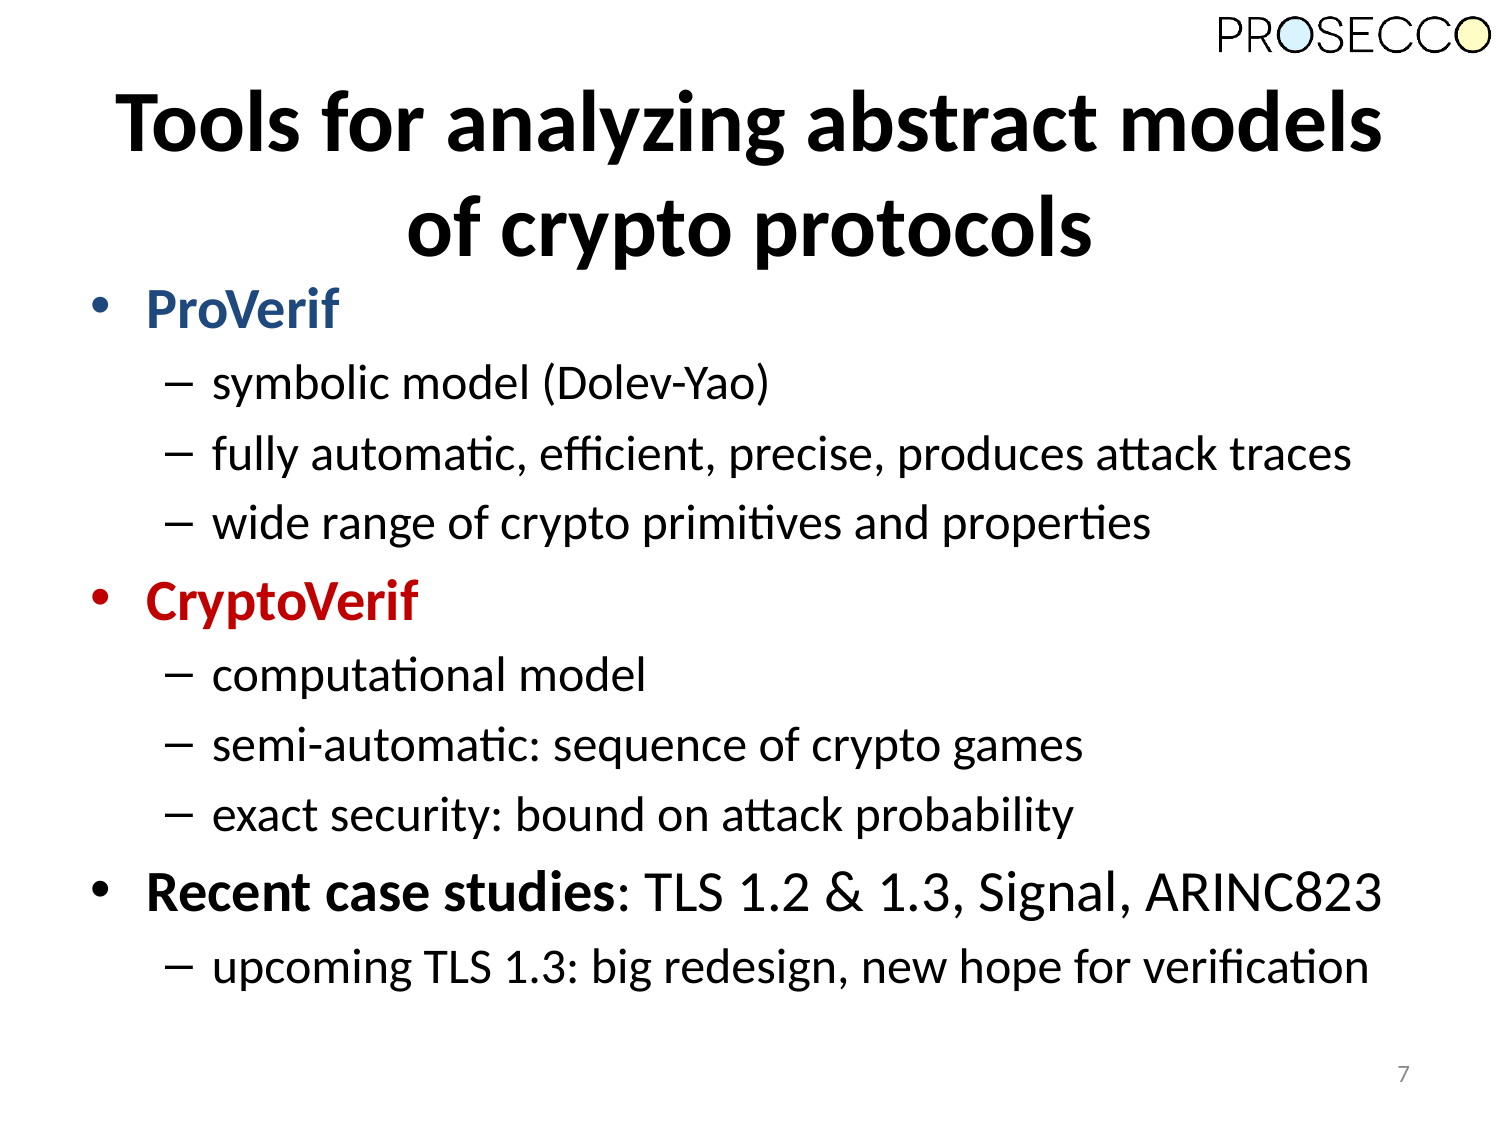

# Tools for analyzing abstract models of crypto protocols
ProVerif
symbolic model (Dolev-Yao)
fully automatic, efficient, precise, produces attack traces
wide range of crypto primitives and properties
CryptoVerif
computational model
semi-automatic: sequence of crypto games
exact security: bound on attack probability
Recent case studies: TLS 1.2 & 1.3, Signal, ARINC823
upcoming TLS 1.3: big redesign, new hope for verification
7